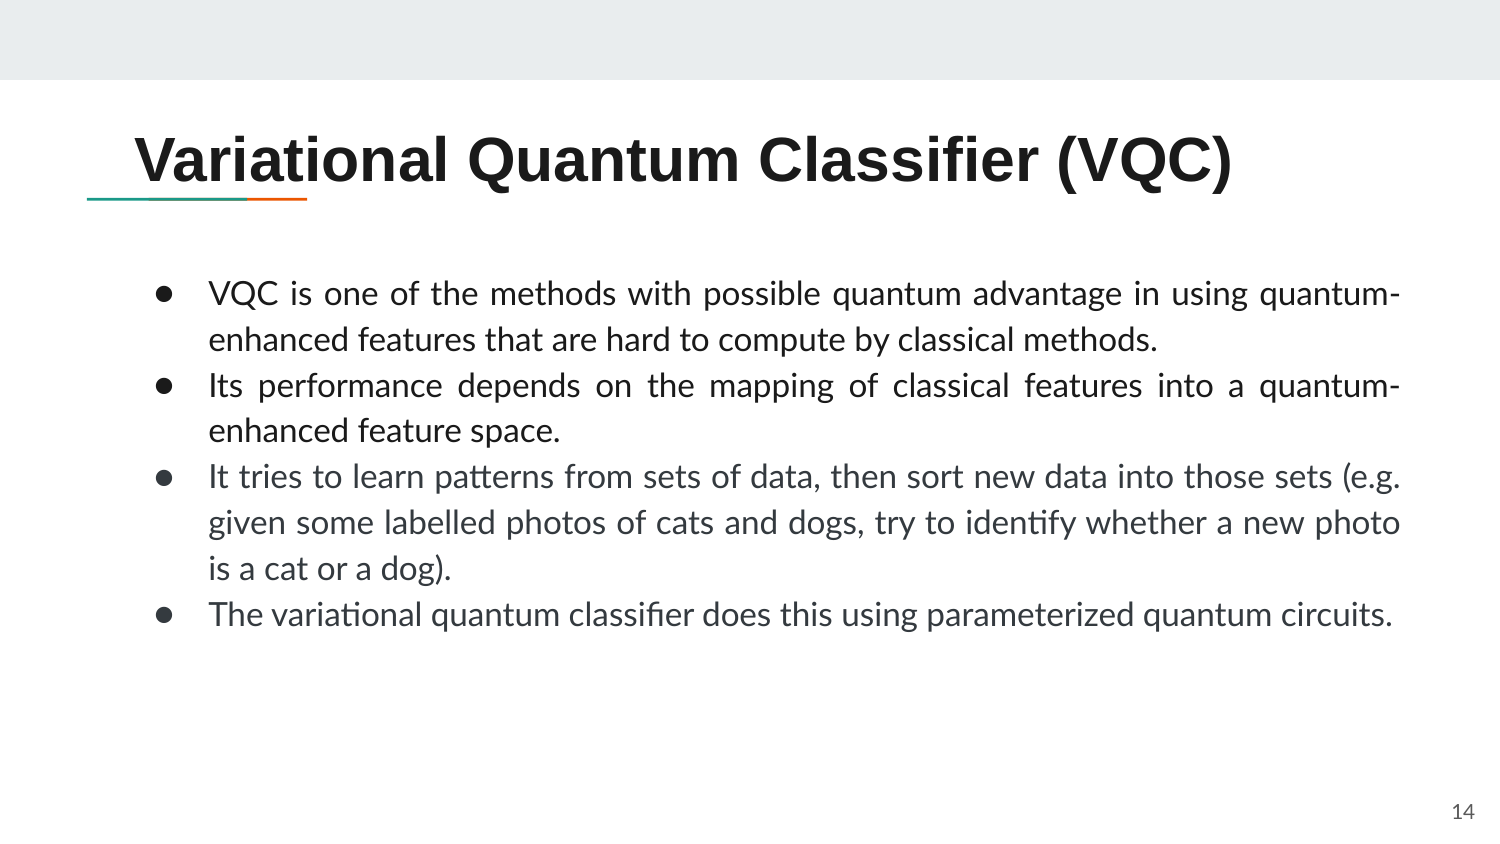

# Variational Quantum Classifier (VQC)
VQC is one of the methods with possible quantum advantage in using quantum-enhanced features that are hard to compute by classical methods.
Its performance depends on the mapping of classical features into a quantum-enhanced feature space.
It tries to learn patterns from sets of data, then sort new data into those sets (e.g. given some labelled photos of cats and dogs, try to identify whether a new photo is a cat or a dog).
The variational quantum classifier does this using parameterized quantum circuits.
14